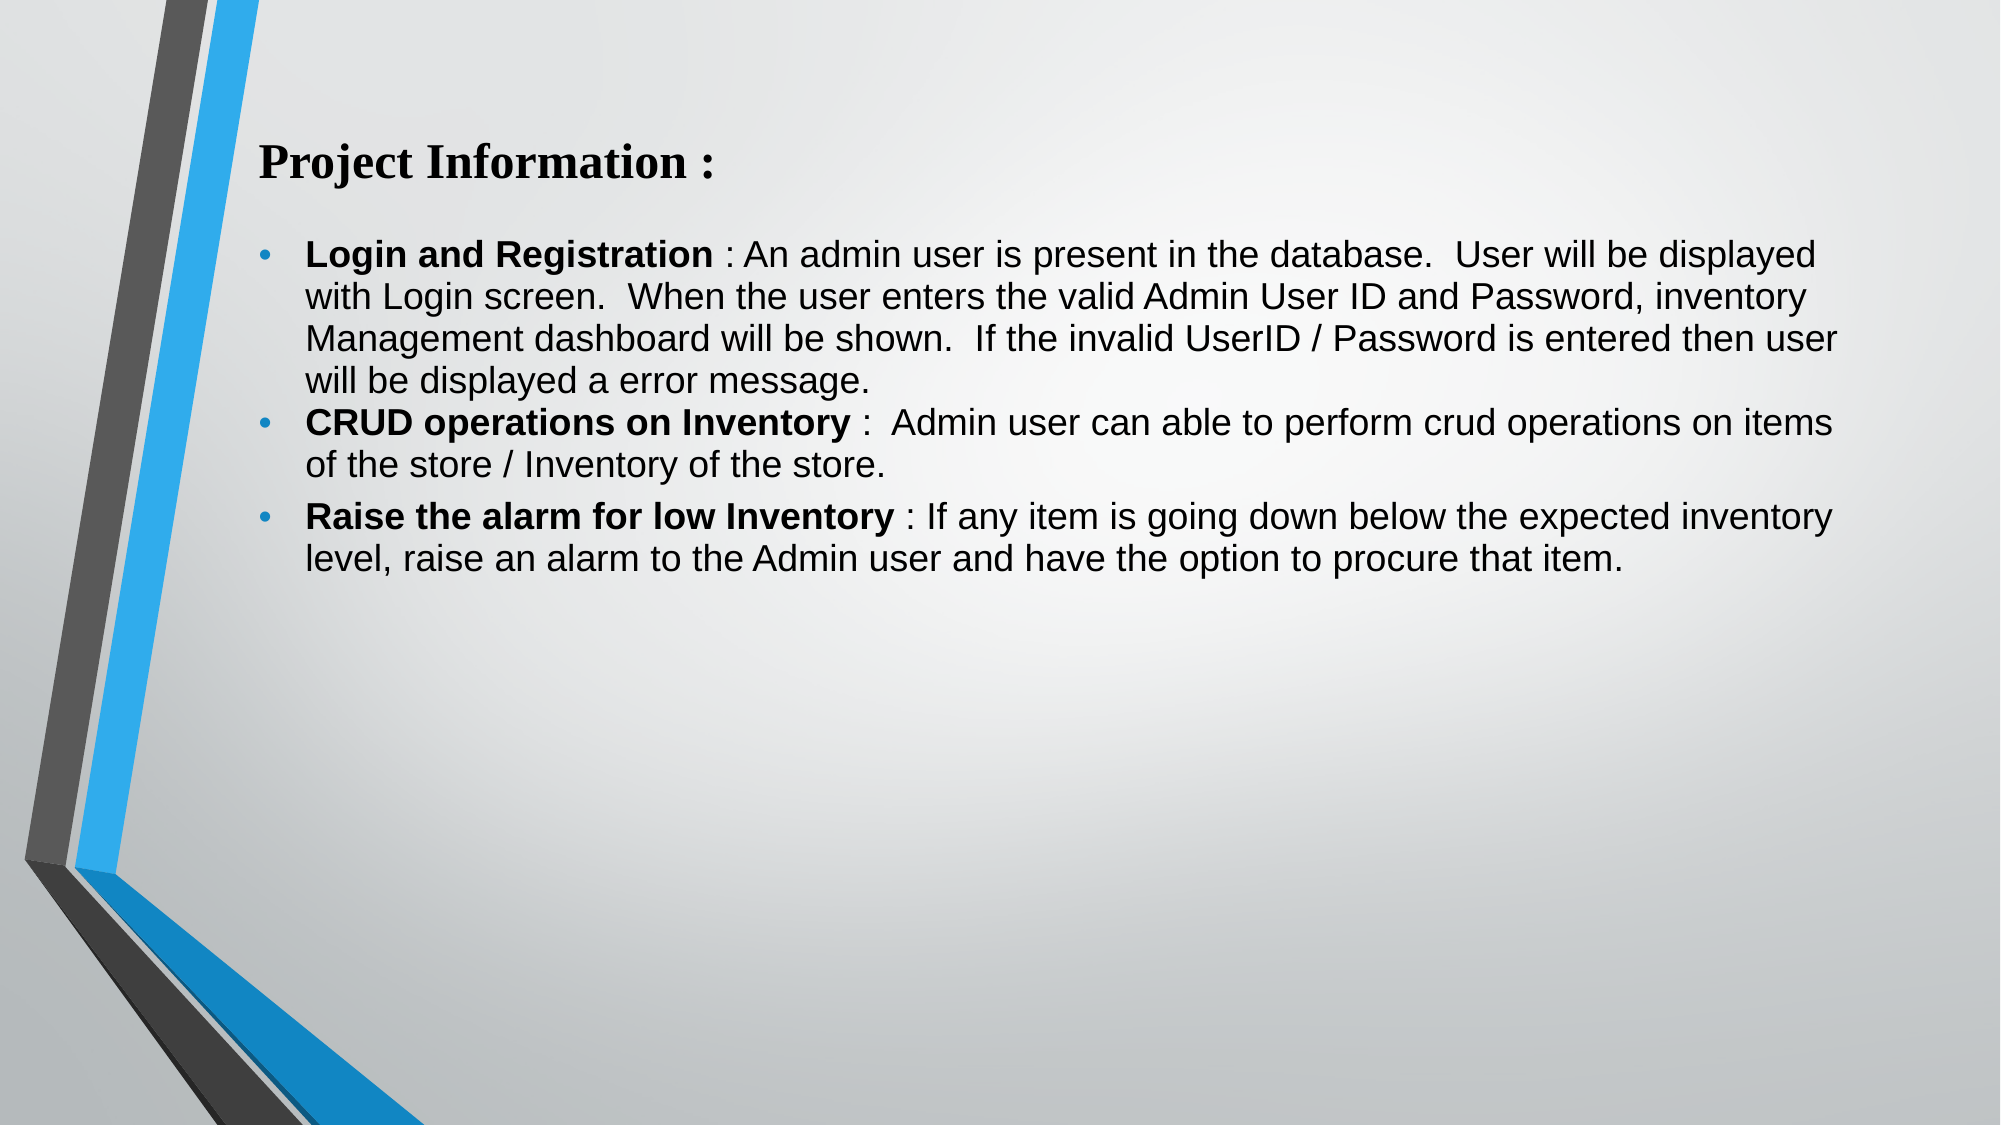

# Project Information :
Login and Registration : An admin user is present in the database.  User will be displayed with Login screen.  When the user enters the valid Admin User ID and Password, inventory Management dashboard will be shown.  If the invalid UserID / Password is entered then user will be displayed a error message.
CRUD operations on Inventory :  Admin user can able to perform crud operations on items of the store / Inventory of the store.
Raise the alarm for low Inventory : If any item is going down below the expected inventory level, raise an alarm to the Admin user and have the option to procure that item.